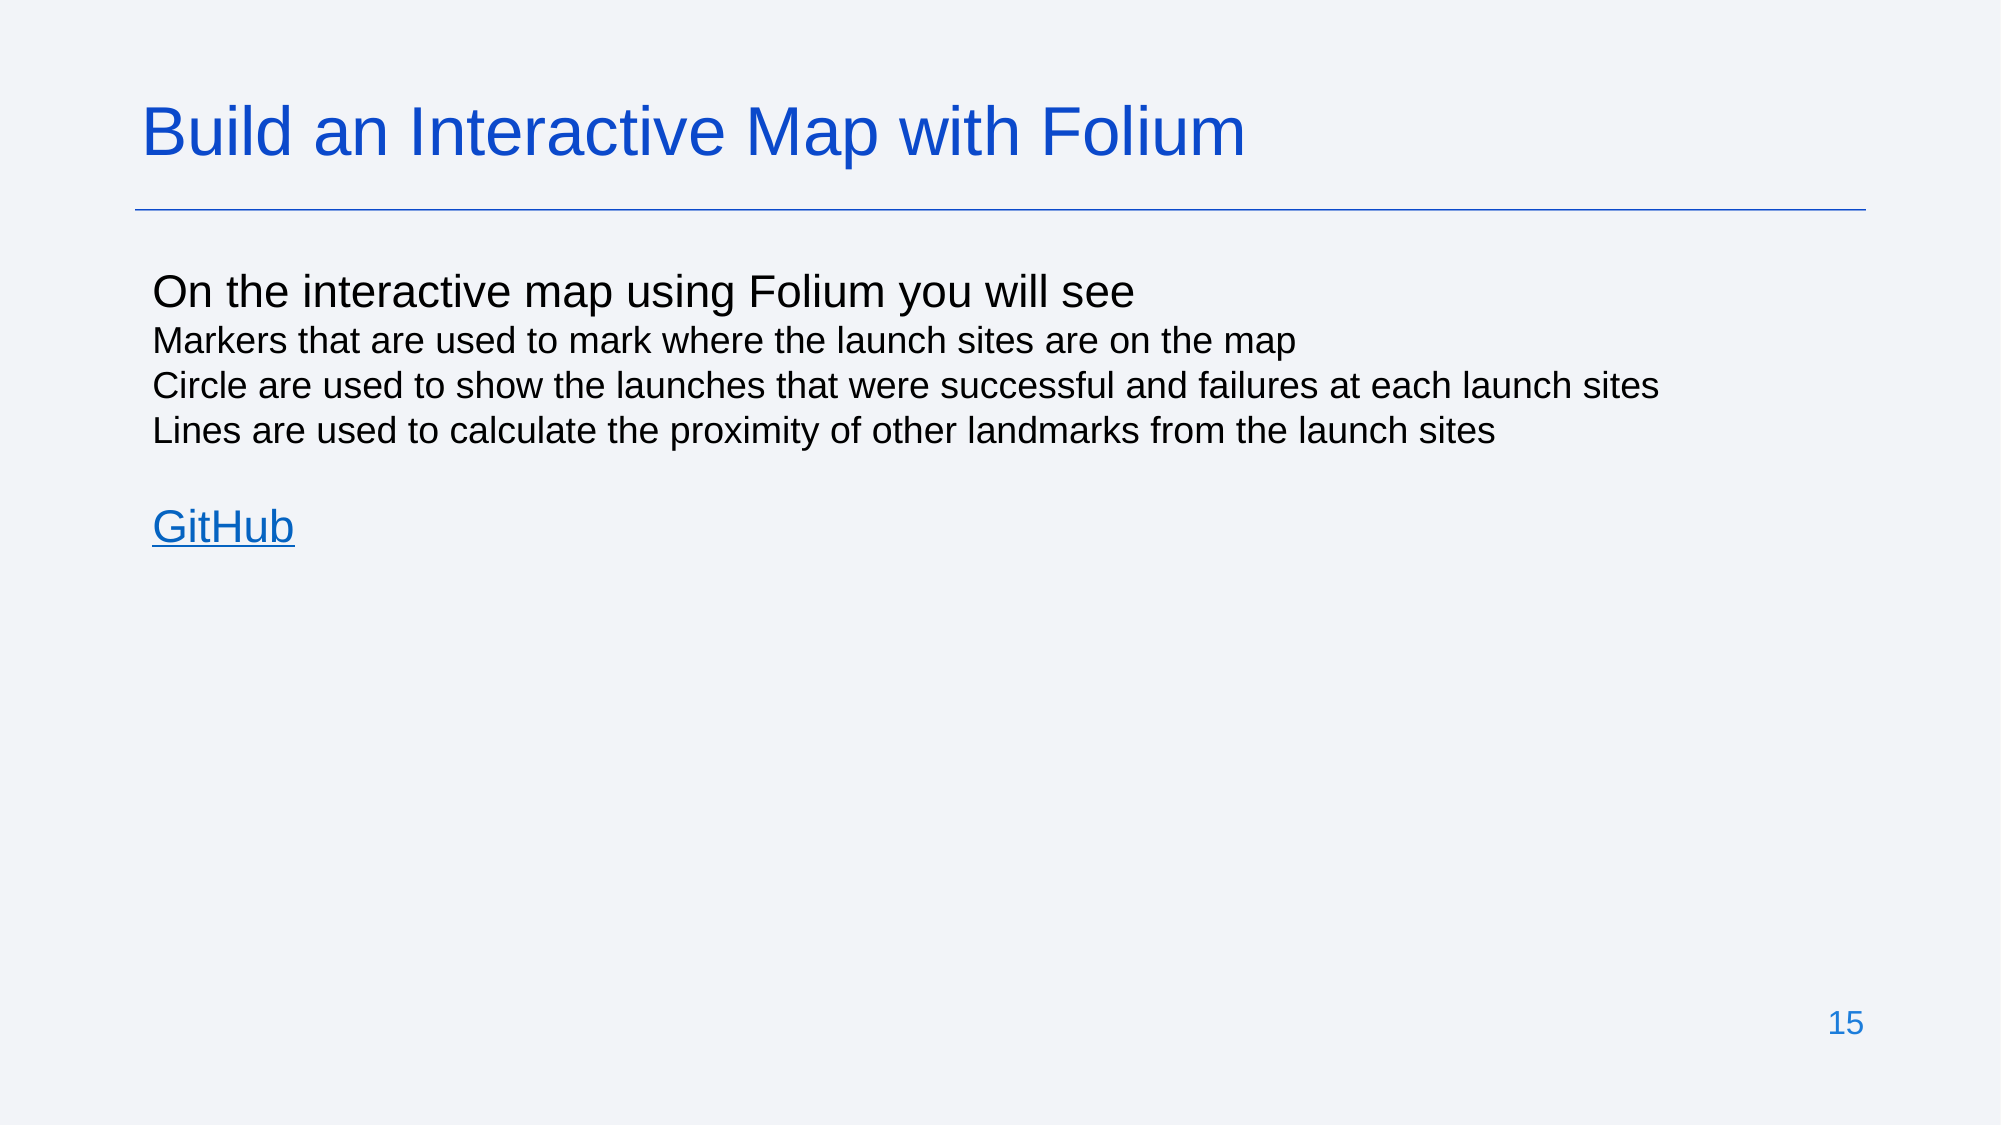

Build an Interactive Map with Folium
On the interactive map using Folium you will see
Markers that are used to mark where the launch sites are on the map
Circle are used to show the launches that were successful and failures at each launch sites
Lines are used to calculate the proximity of other landmarks from the launch sites

GitHub
15